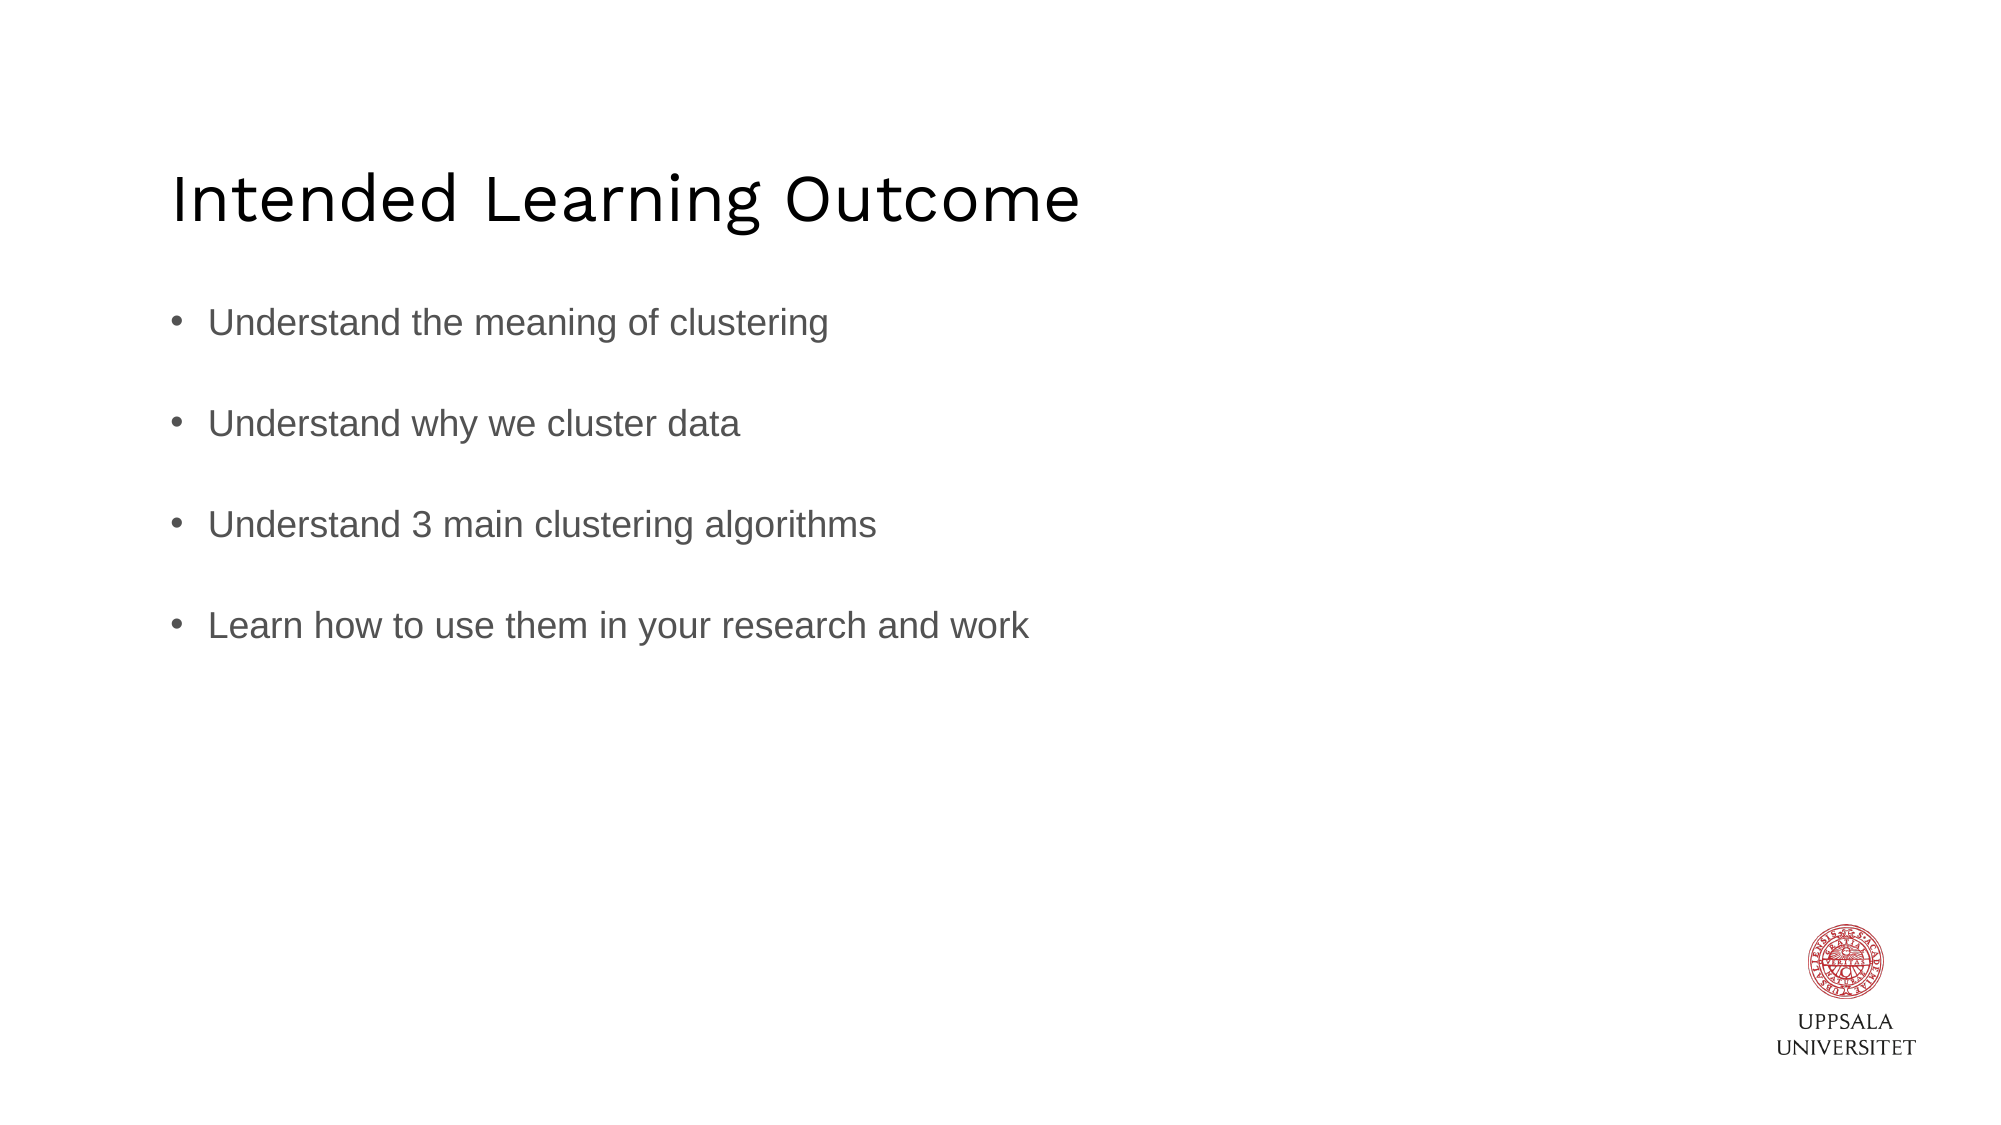

# Intended Learning Outcome
Understand the meaning of clustering

Understand why we cluster data

Understand 3 main clustering algorithms

Learn how to use them in your research and work